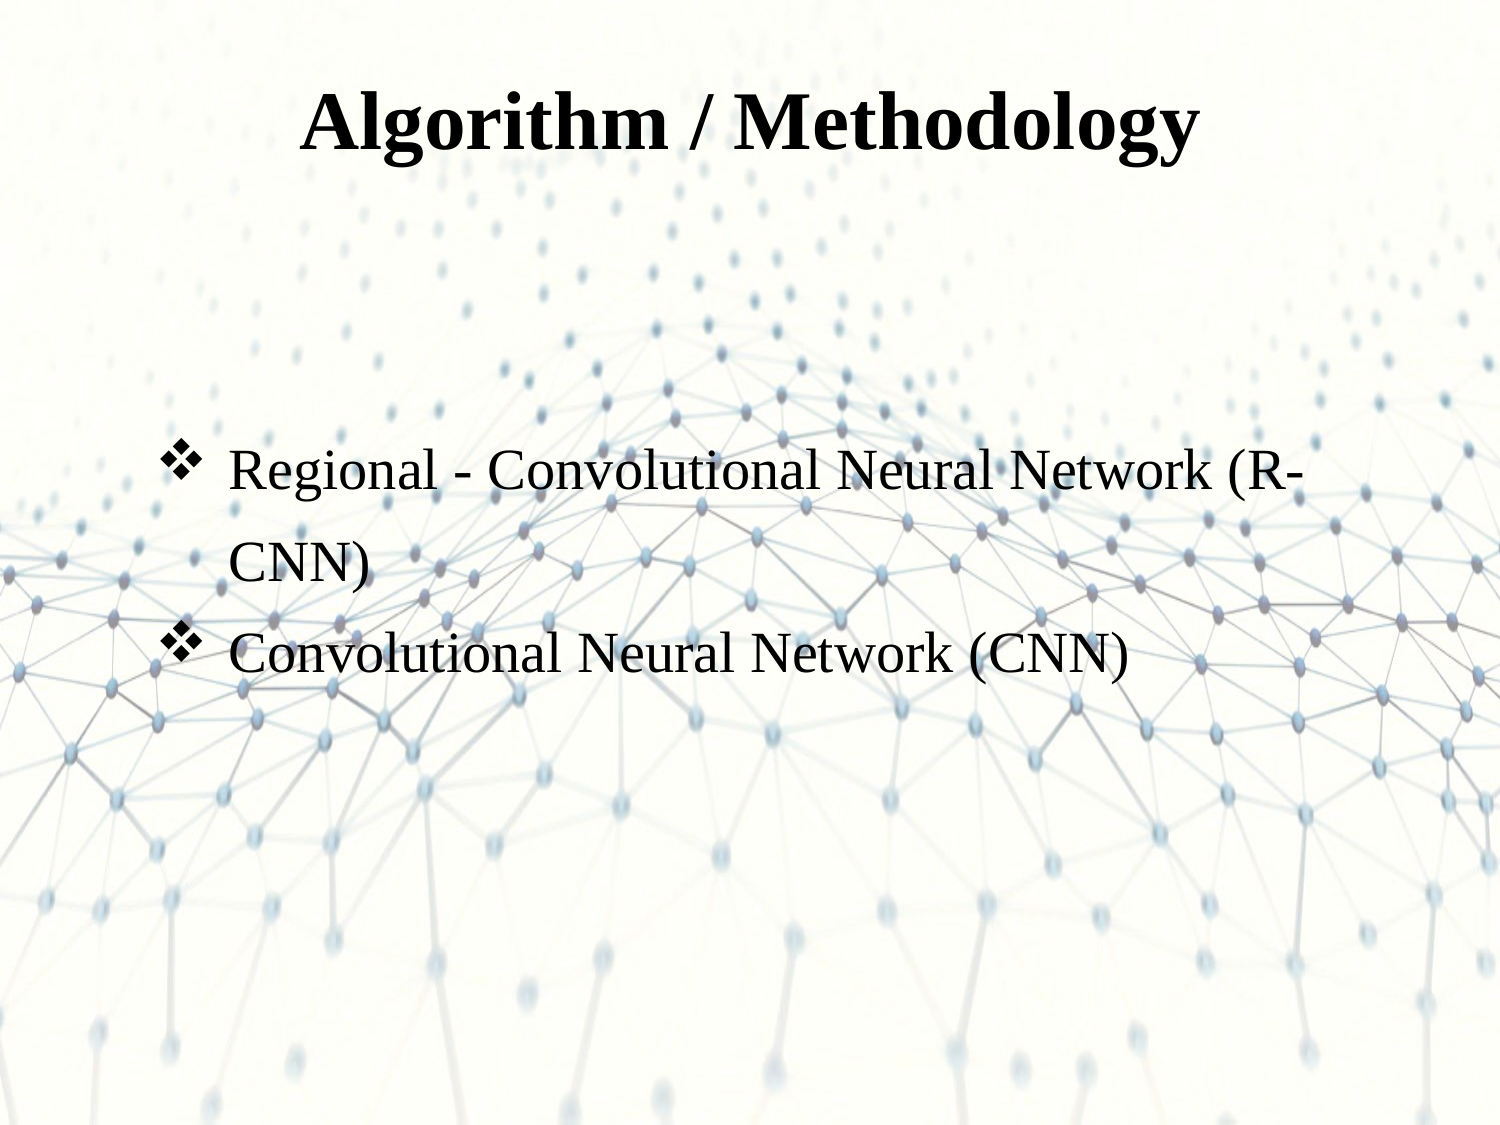

Algorithm / Methodology
Regional - Convolutional Neural Network (R-CNN)
Convolutional Neural Network (CNN)